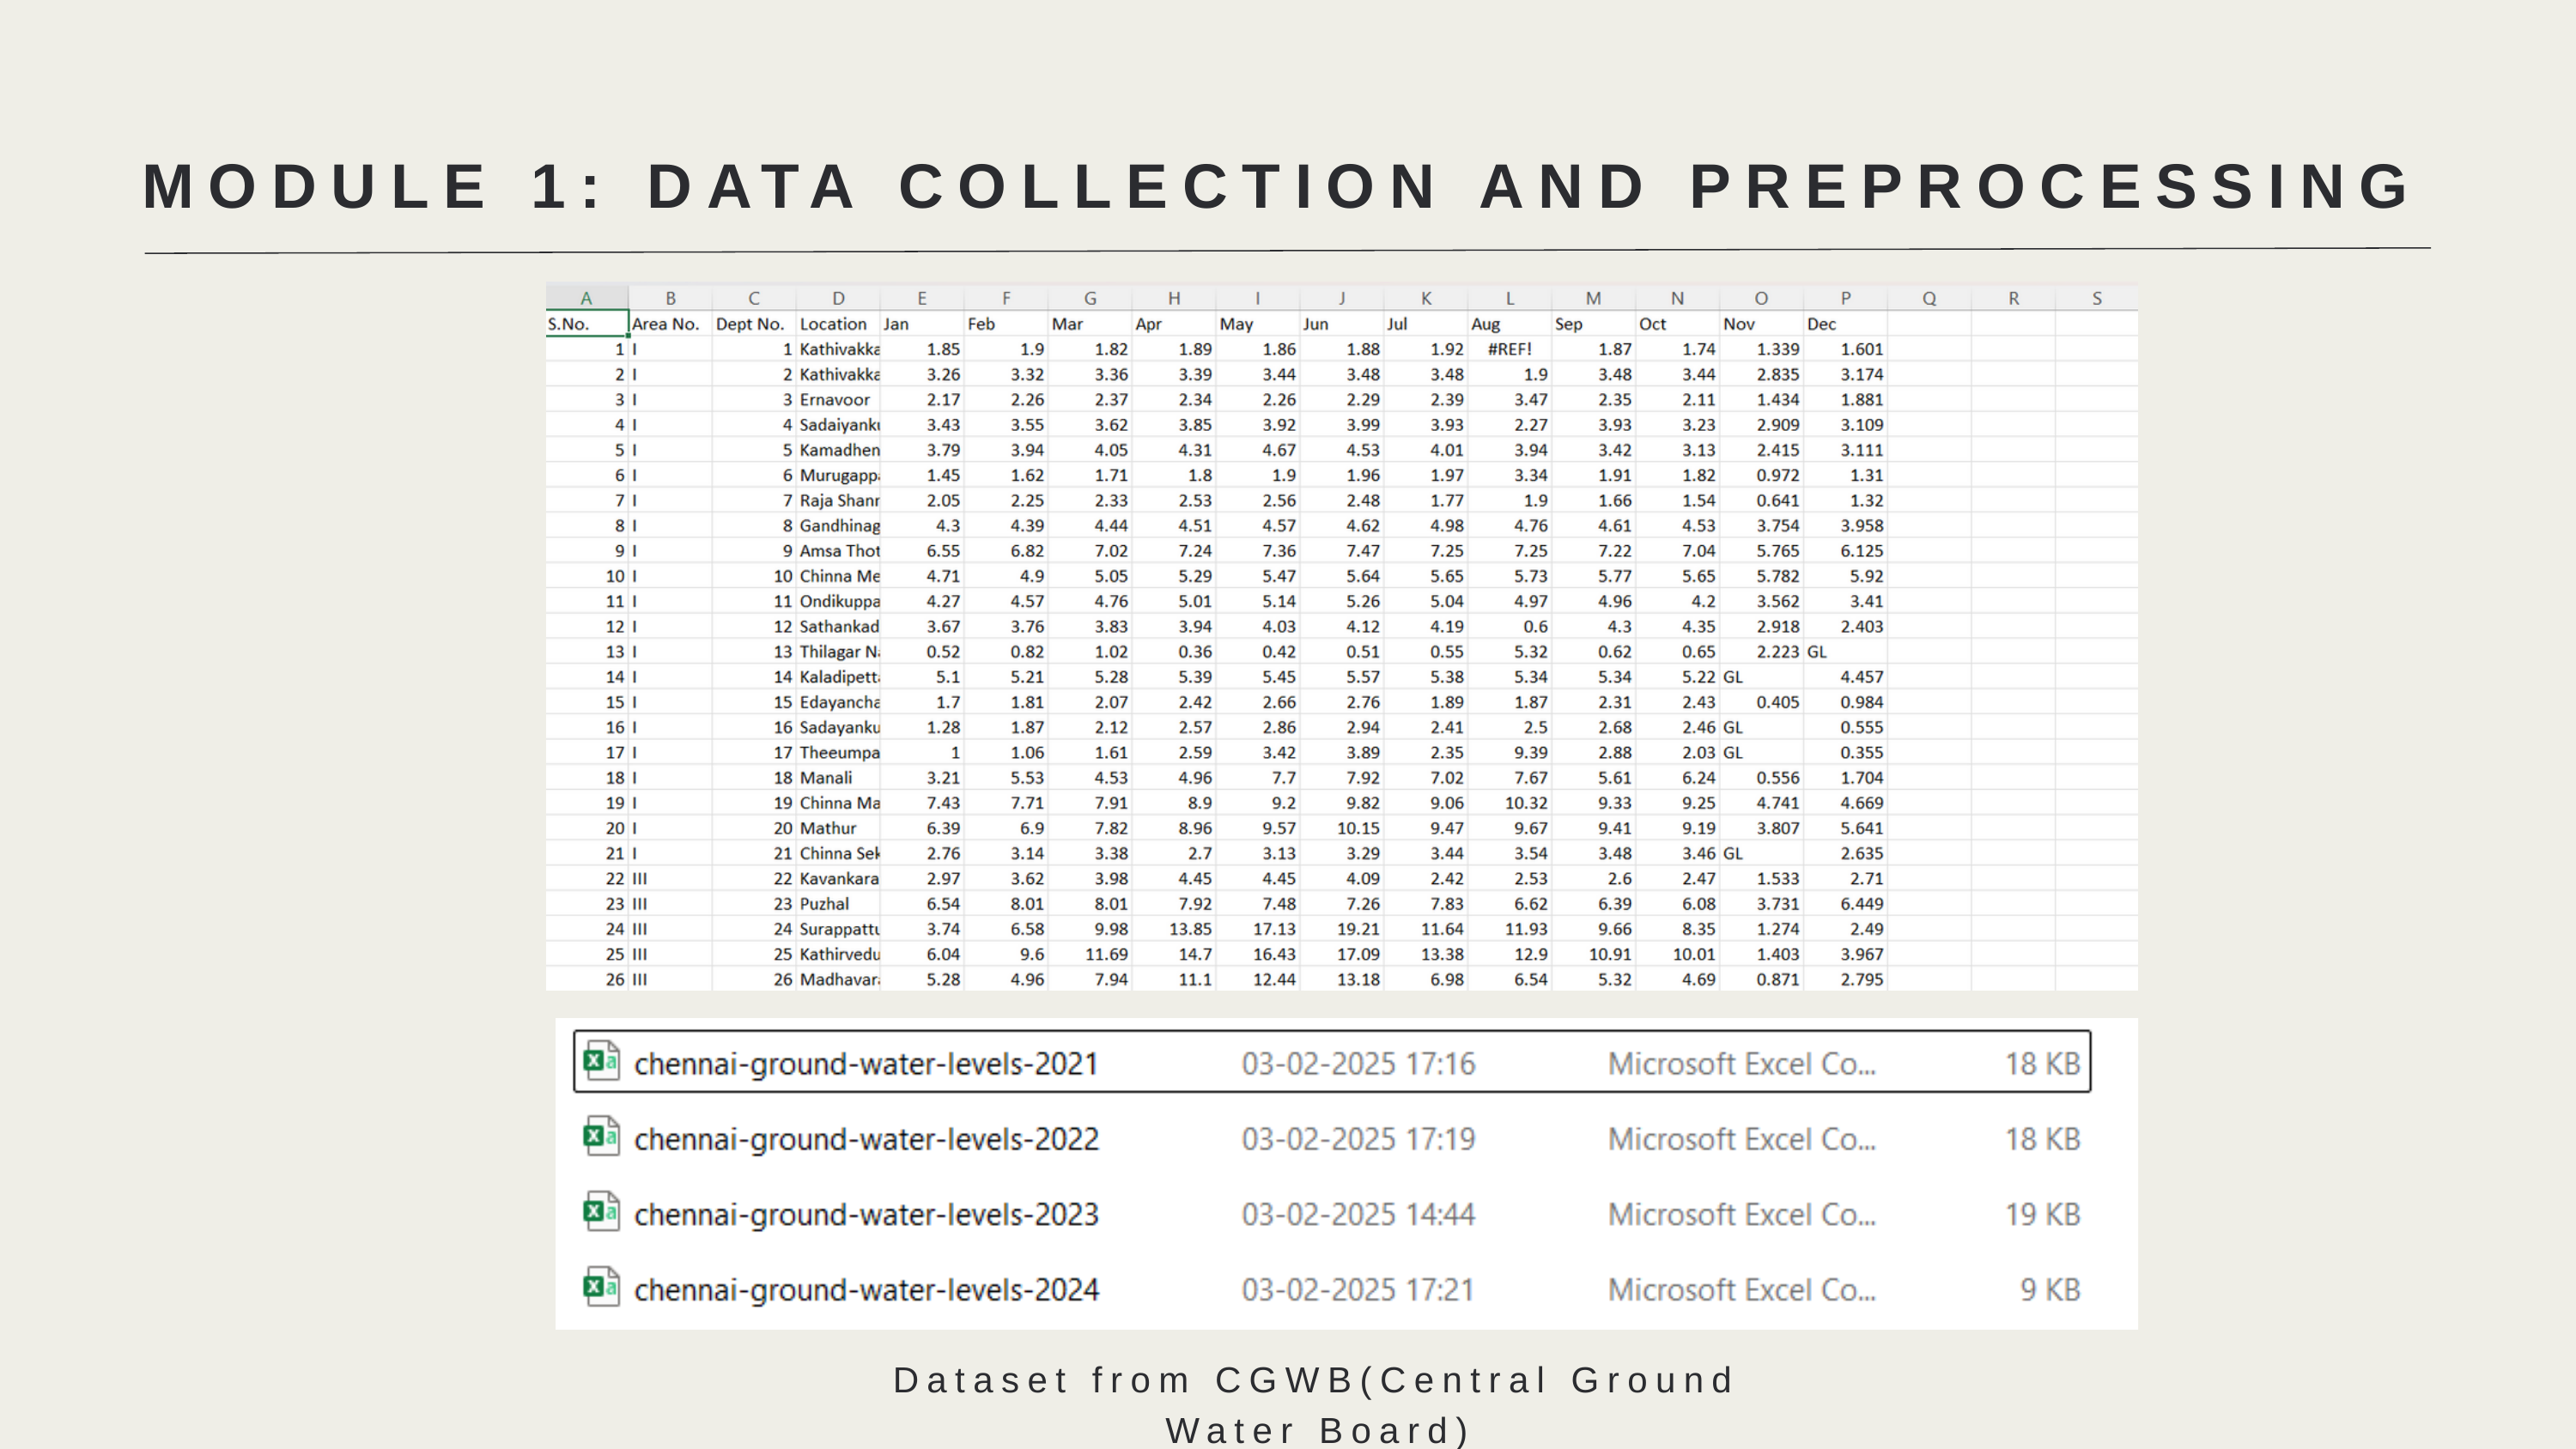

MODULE 1: DATA COLLECTION AND PREPROCESSING

Dataset from CGWB(Central Ground Water Board)